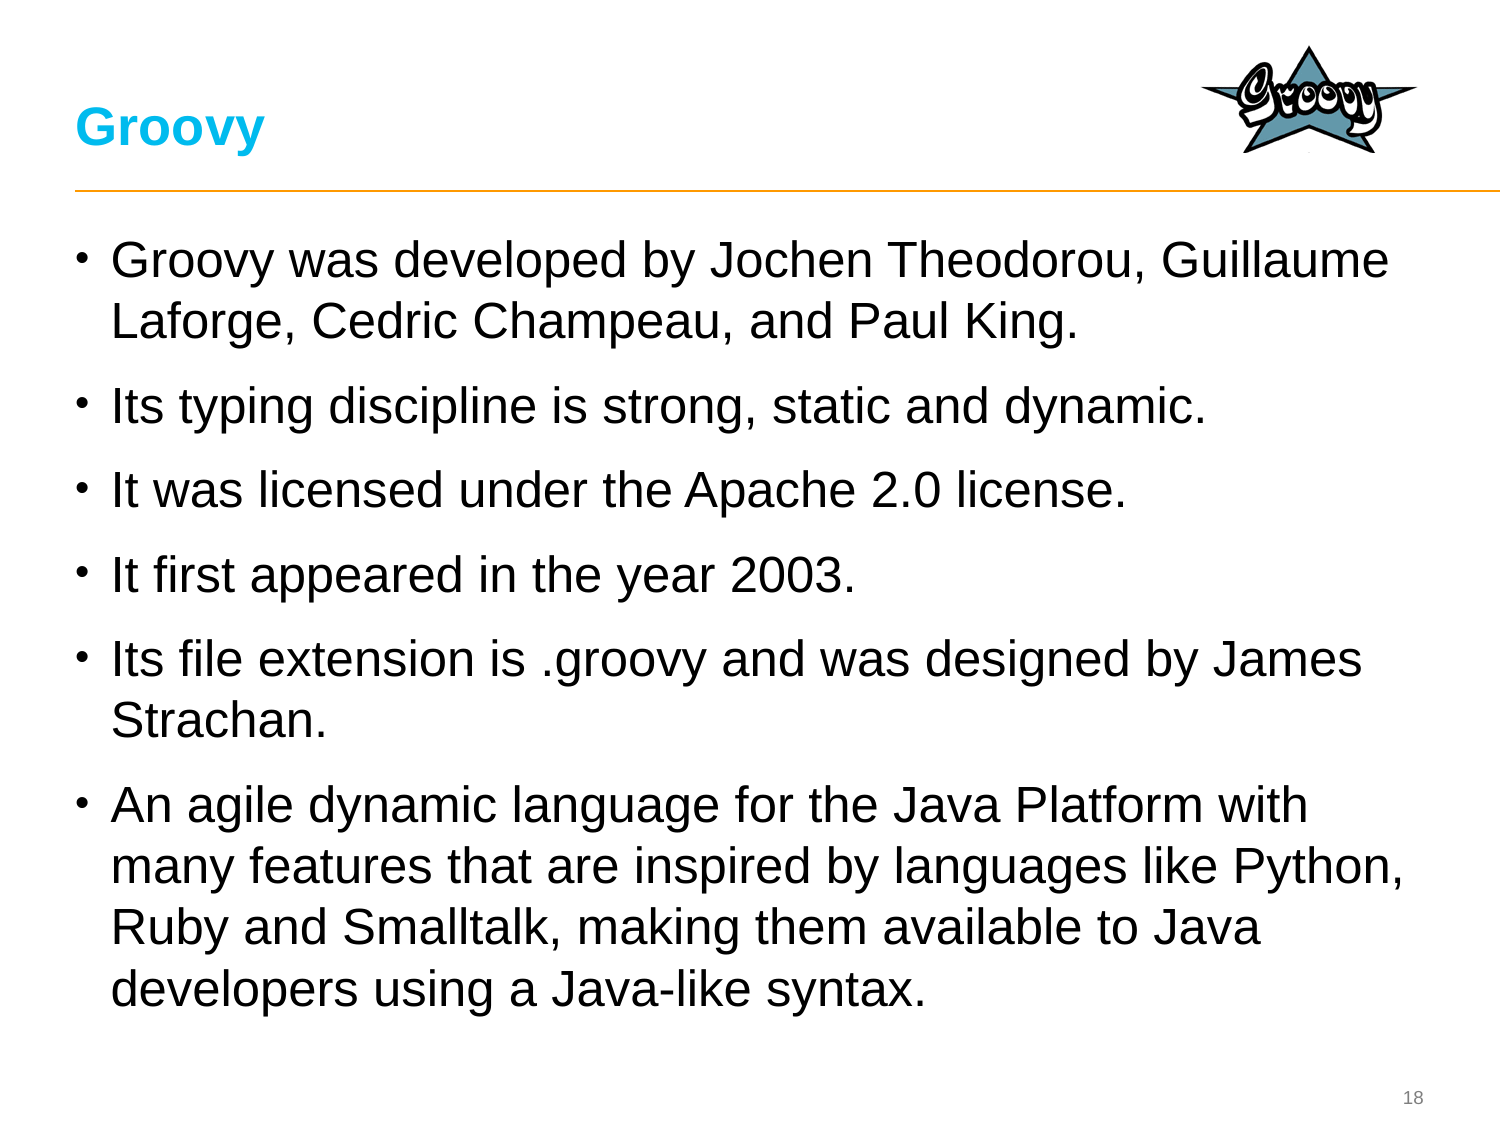

# Groovy
Groovy was developed by Jochen Theodorou, Guillaume Laforge, Cedric Champeau, and Paul King.
Its typing discipline is strong, static and dynamic.
It was licensed under the Apache 2.0 license.
It first appeared in the year 2003.
Its file extension is .groovy and was designed by James Strachan.
An agile dynamic language for the Java Platform with many features that are inspired by languages like Python, Ruby and Smalltalk, making them available to Java developers using a Java-like syntax.